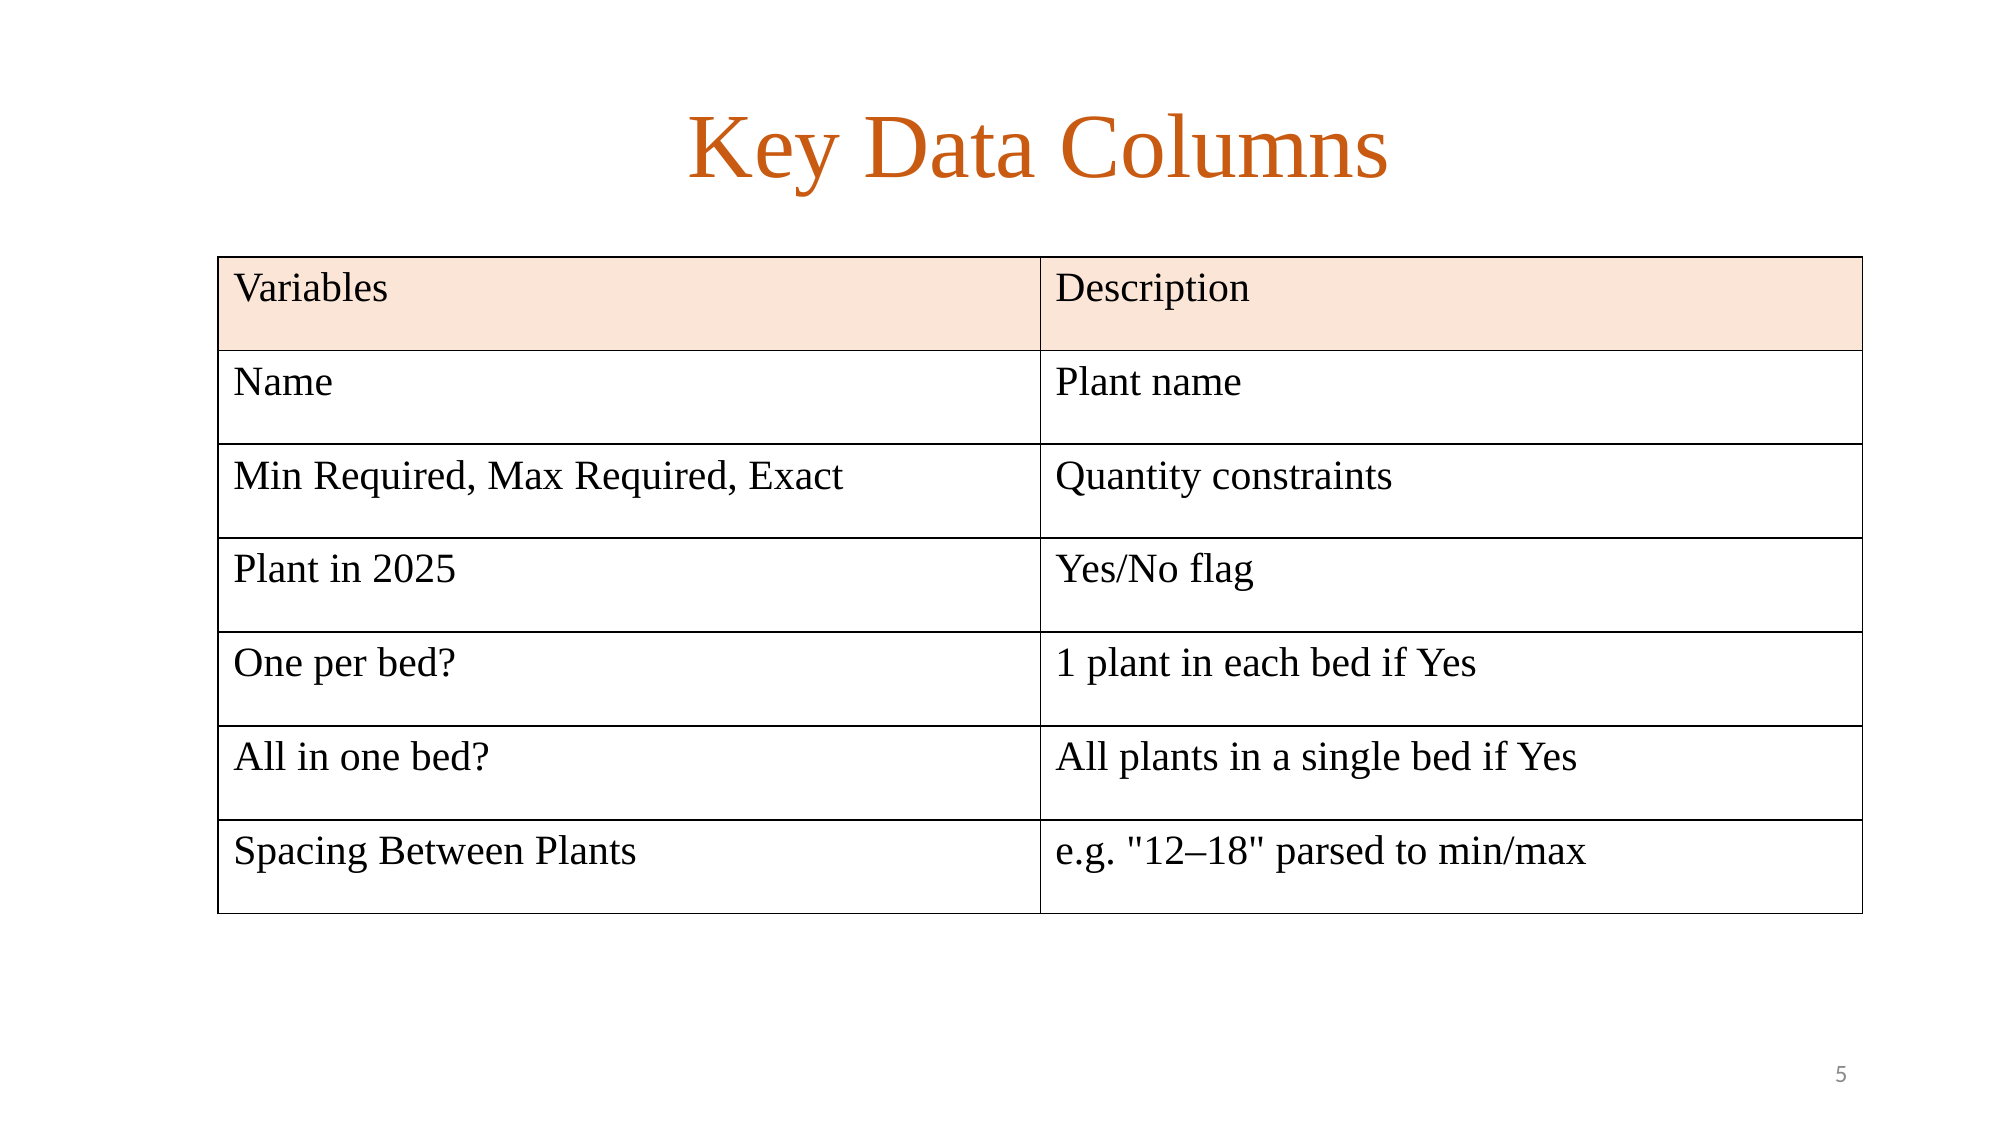

Key Data Columns
| Variables | Description |
| --- | --- |
| Name | Plant name |
| Min Required, Max Required, Exact | Quantity constraints |
| Plant in 2025 | Yes/No flag |
| One per bed? | 1 plant in each bed if Yes |
| All in one bed? | All plants in a single bed if Yes |
| Spacing Between Plants | e.g. "12–18" parsed to min/max |
5